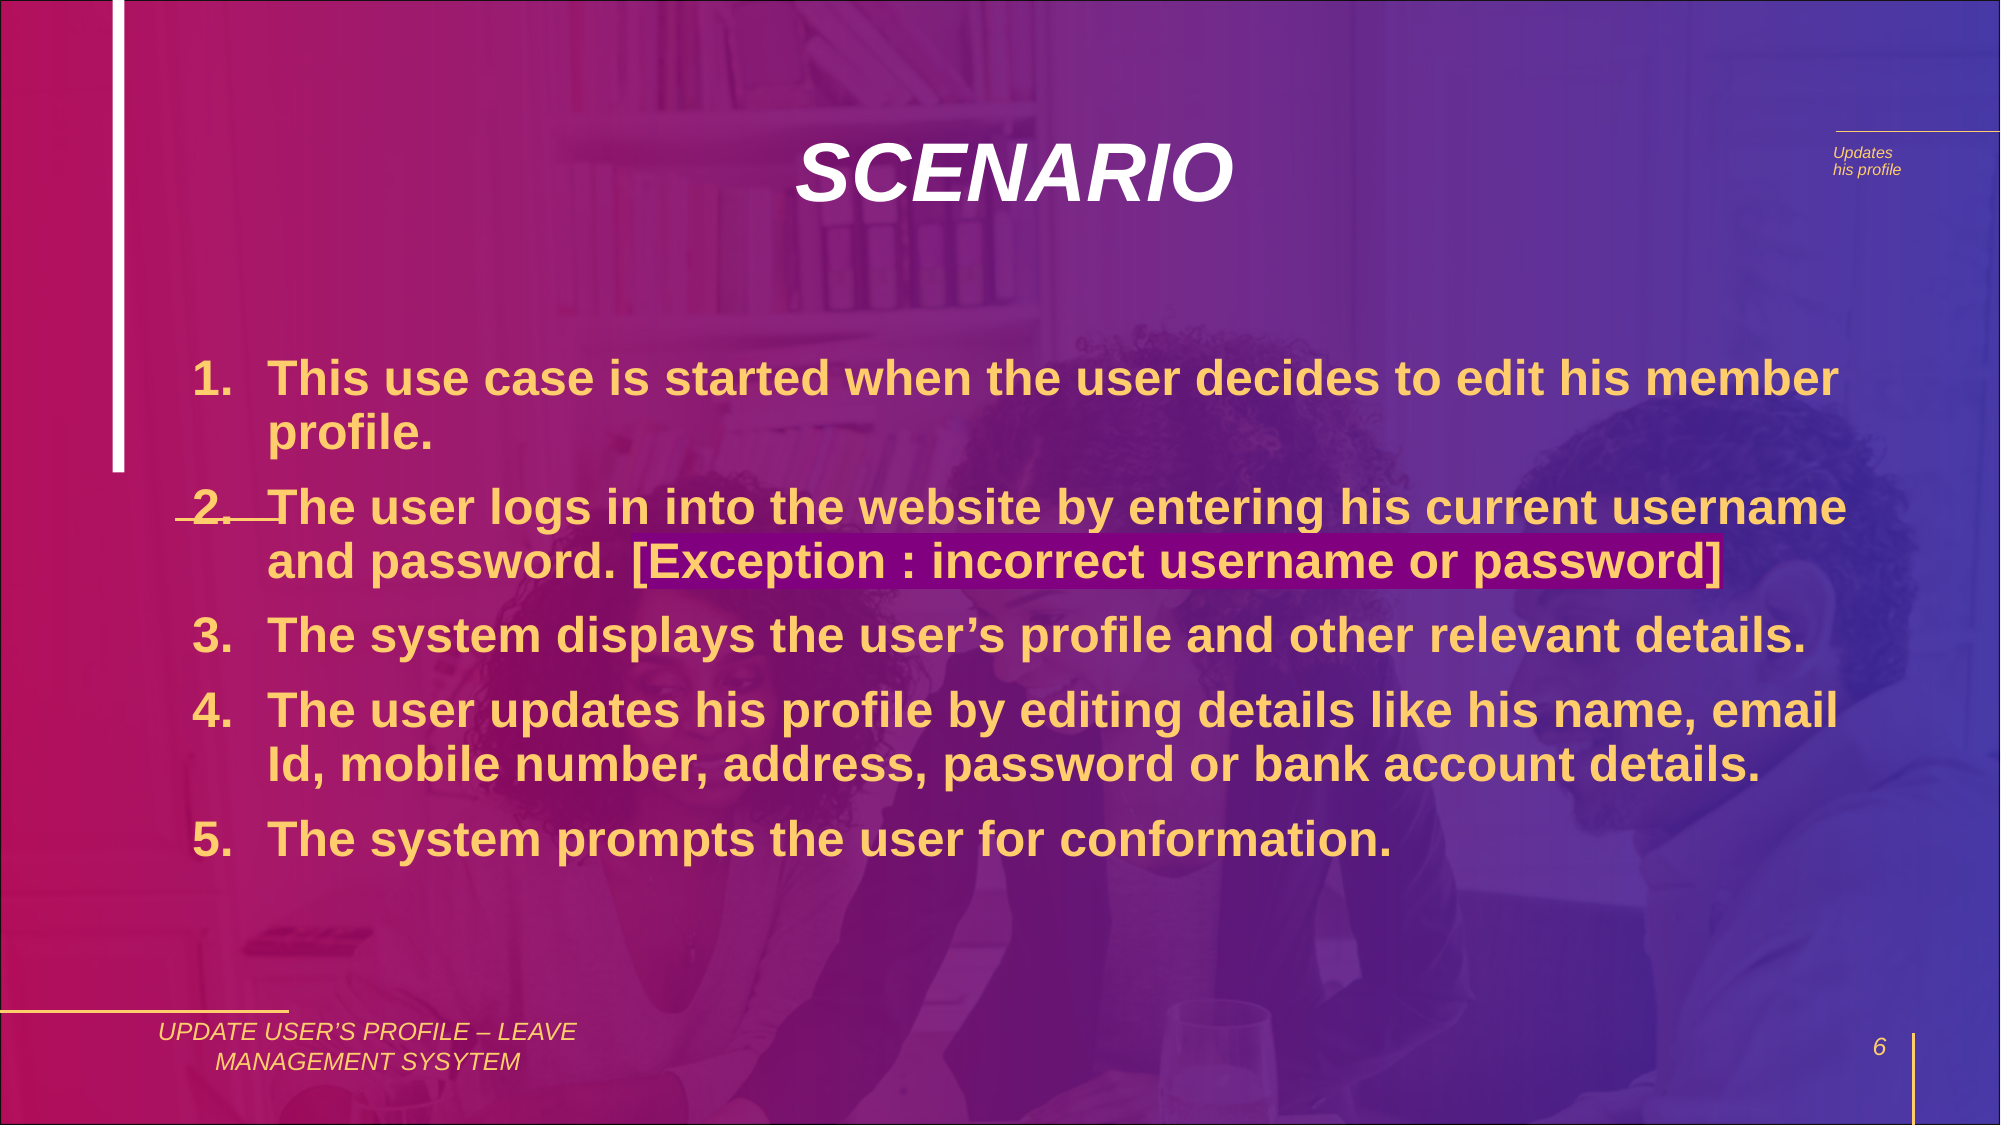

# SCENARIO
Updates his profile

This use case is started when the user decides to edit his member profile.
The user logs in into the website by entering his current username and password. [Exception : incorrect username or password]
The system displays the user’s profile and other relevant details.
The user updates his profile by editing details like his name, email Id, mobile number, address, password or bank account details.
The system prompts the user for conformation.
UPDATE USER’S PROFILE – LEAVE MANAGEMENT SYSYTEM
6